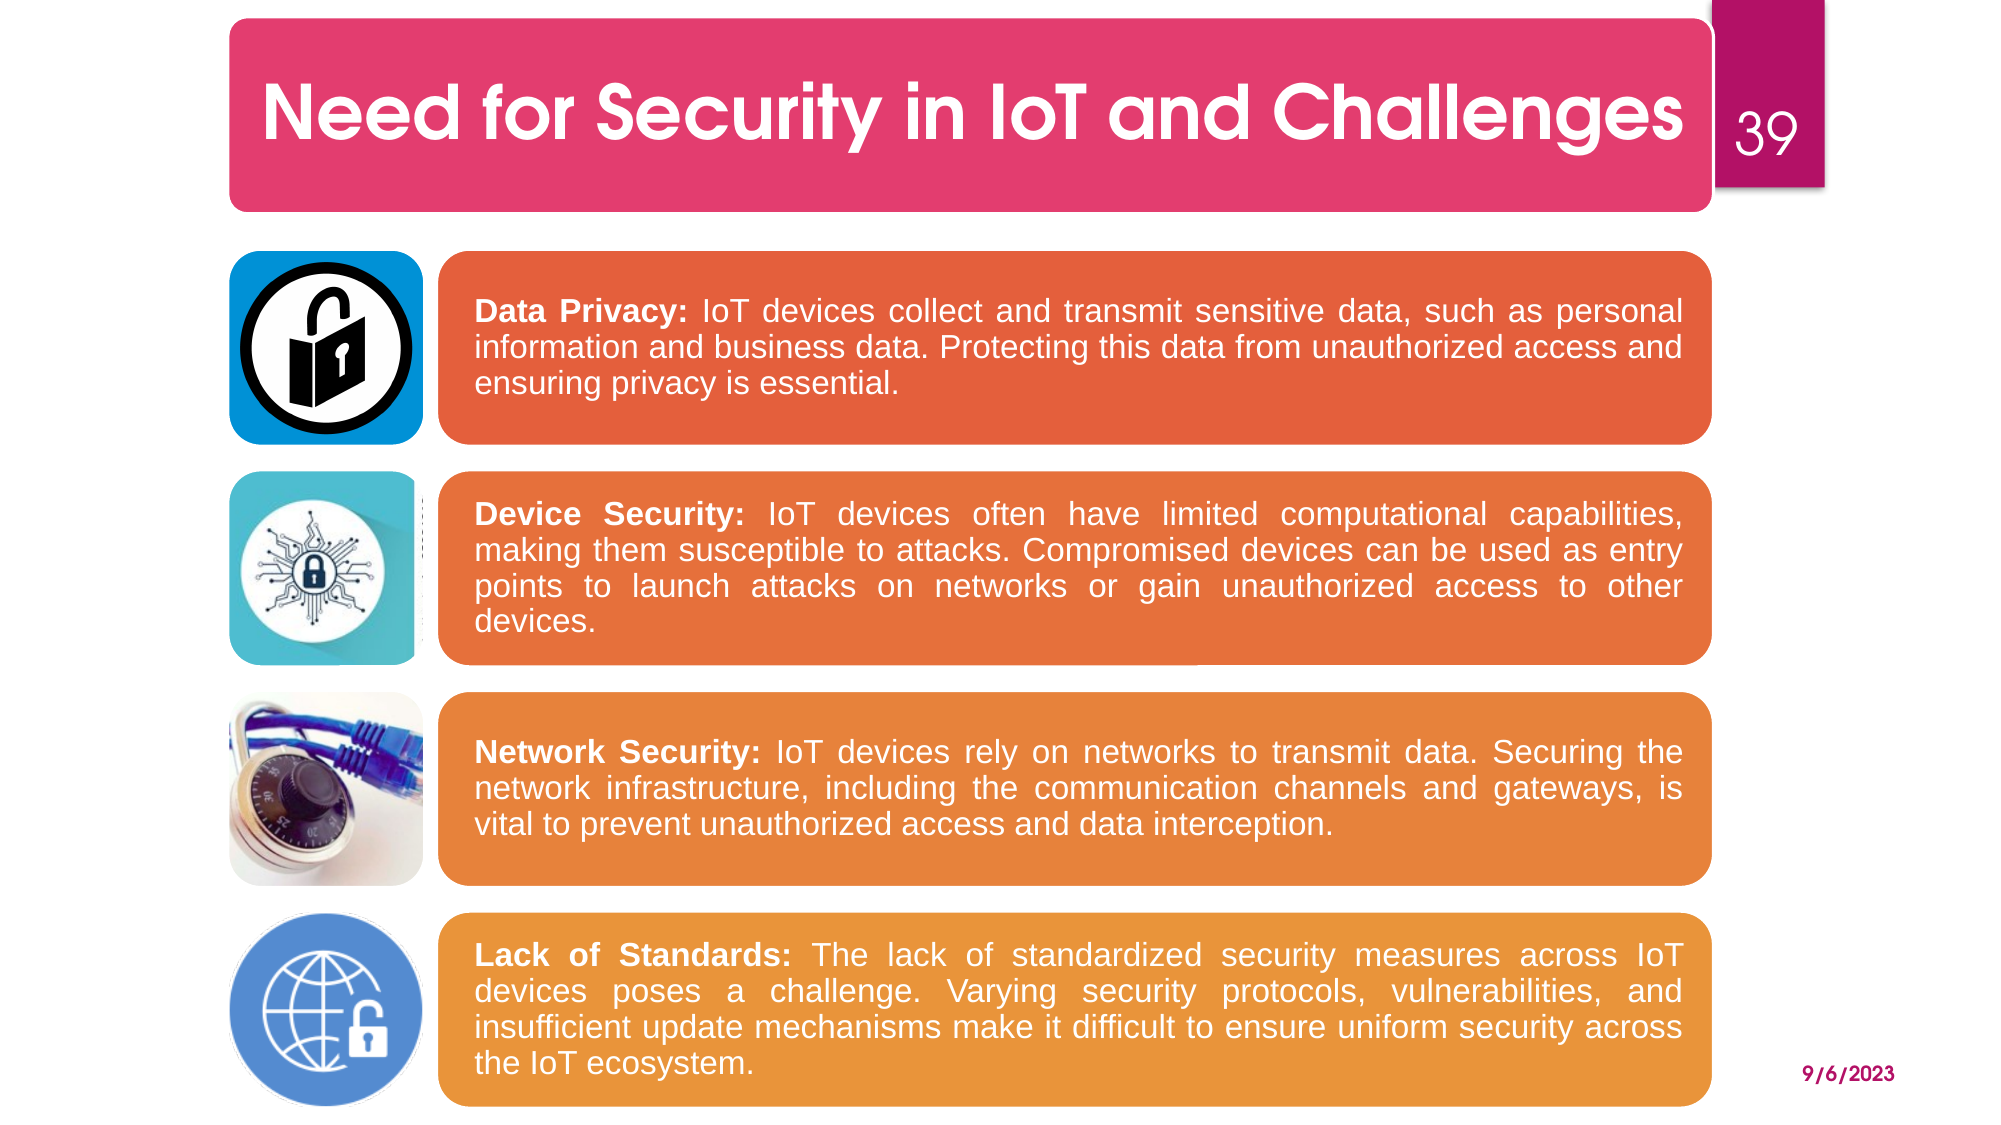

Need for Security in IoT and Challenges
Data Privacy: IoT devices collect and transmit sensitive data, such as personal information and business data. Protecting this data from unauthorized access and ensuring privacy is essential.
Device Security: IoT devices often have limited computational capabilities, making them susceptible to attacks. Compromised devices can be used as entry points to launch attacks on networks or gain unauthorized access to other devices.
Network Security: IoT devices rely on networks to transmit data. Securing the network infrastructure, including the communication channels and gateways, is vital to prevent unauthorized access and data interception.
Lack of Standards: The lack of standardized security measures across IoT devices poses a challenge. Varying security protocols, vulnerabilities, and insufficient update mechanisms make it difficult to ensure uniform security across the IoT ecosystem.
39
9/6/2023